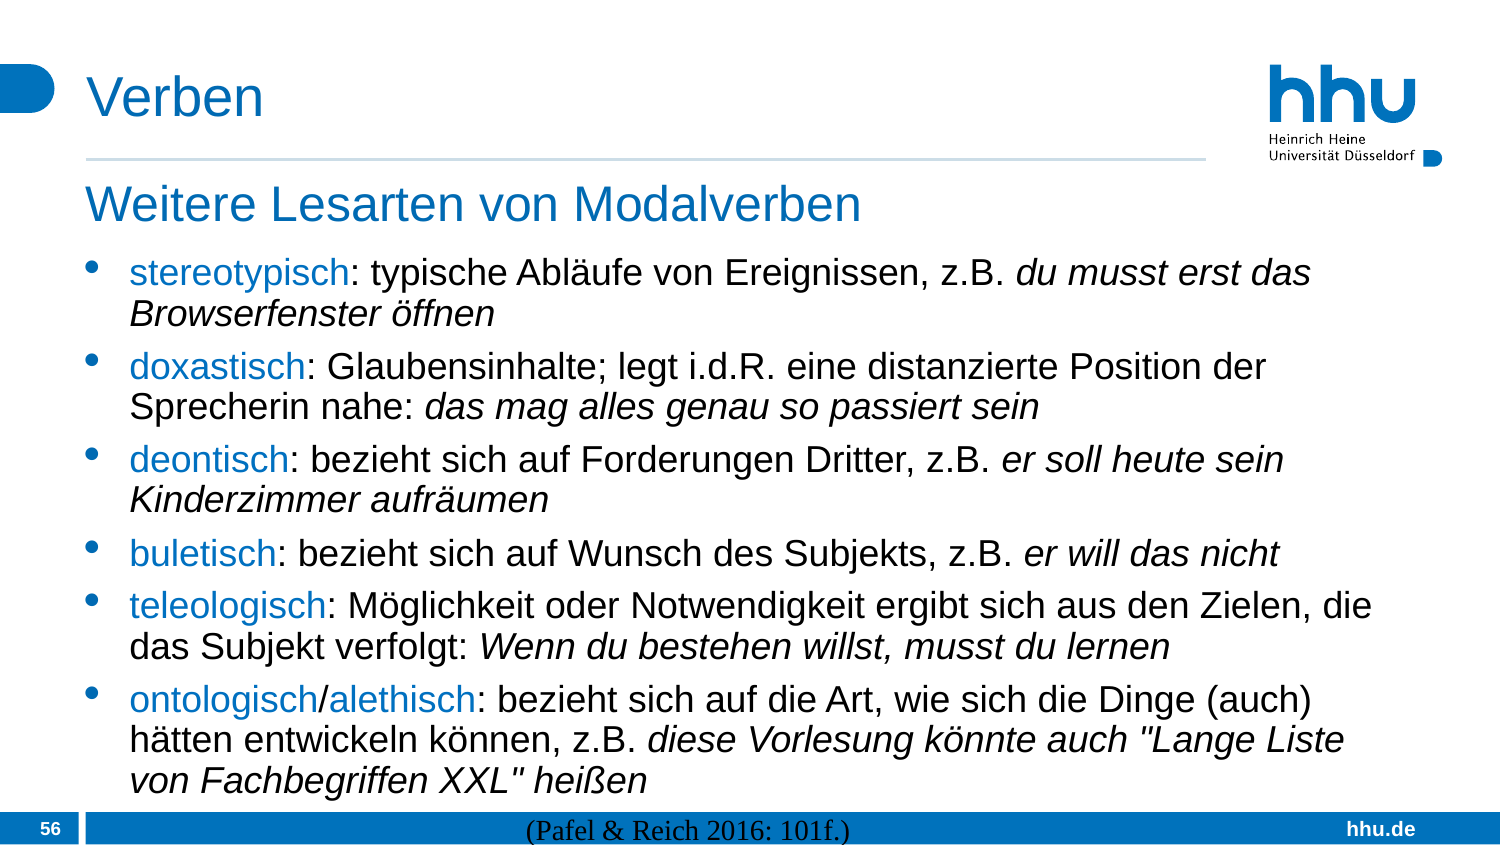

# Verben
Weitere Lesarten von Modalverben
stereotypisch: typische Abläufe von Ereignissen, z.B. du musst erst das Browserfenster öffnen
doxastisch: Glaubensinhalte; legt i.d.R. eine distanzierte Position der Sprecherin nahe: das mag alles genau so passiert sein
deontisch: bezieht sich auf Forderungen Dritter, z.B. er soll heute sein Kinderzimmer aufräumen
buletisch: bezieht sich auf Wunsch des Subjekts, z.B. er will das nicht
teleologisch: Möglichkeit oder Notwendigkeit ergibt sich aus den Zielen, die das Subjekt verfolgt: Wenn du bestehen willst, musst du lernen
ontologisch/alethisch: bezieht sich auf die Art, wie sich die Dinge (auch) hätten entwickeln können, z.B. diese Vorlesung könnte auch "Lange Liste von Fachbegriffen XXL" heißen

56
(Pafel & Reich 2016: 101f.)